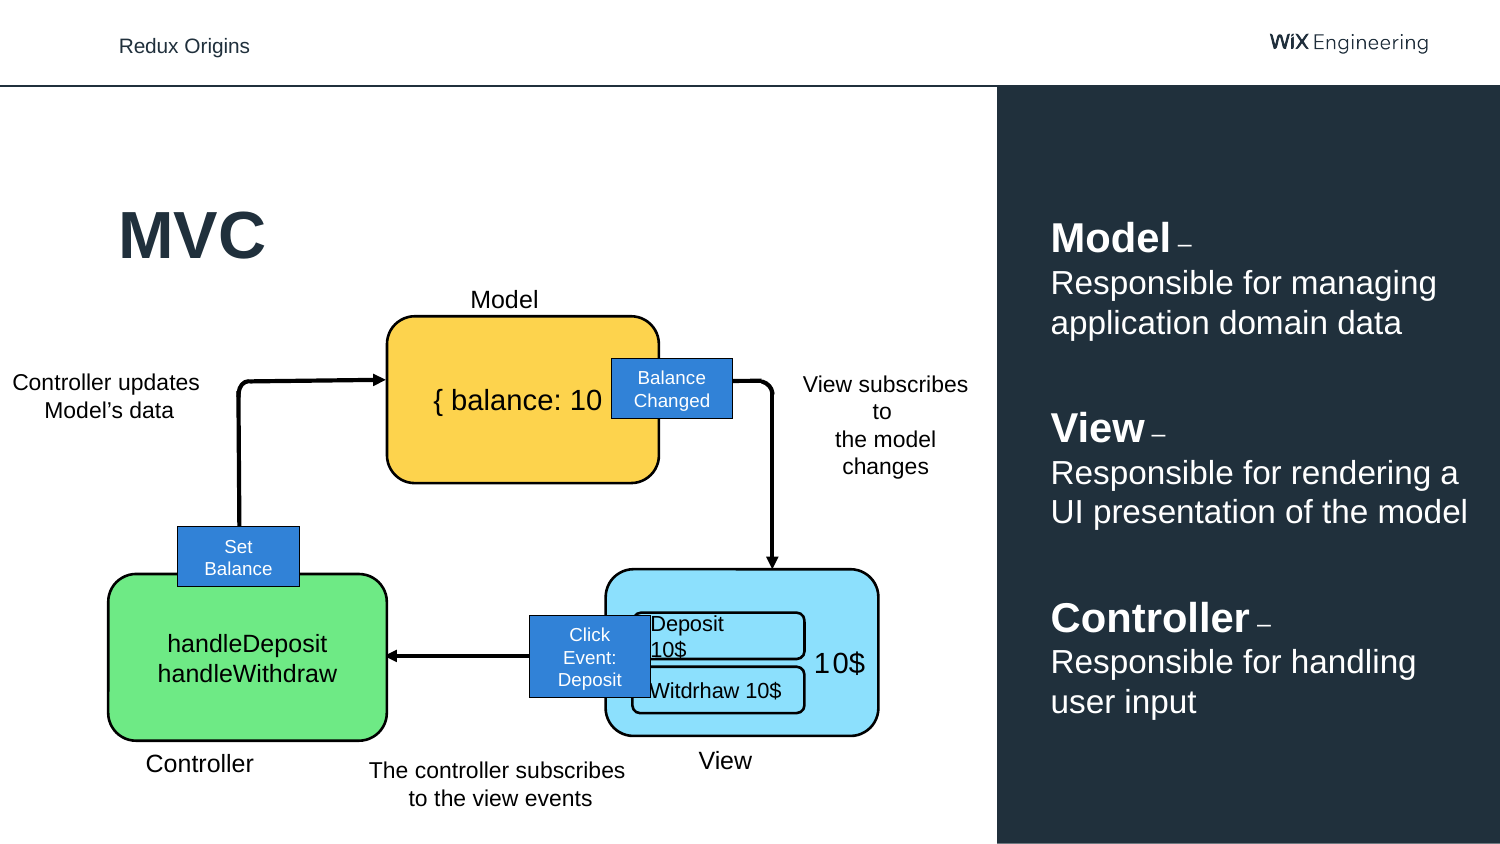

Model –
Responsible for managing application domain data

View –
Responsible for rendering a UI presentation of the model

Controller –
Responsible for handling user input
MVC
Model
{ balance: 0 }
{ balance: 10 }
Balance
Changed
Controller updates
Model’s data
View subscribes to
the model changes

Set
Balance

handleDeposit
handleWithdraw

Deposit     10$
Click Event:
Deposit
1
0$
$ 10
Witdrhaw 10$
View
Controller
The controller subscribes
to the view events